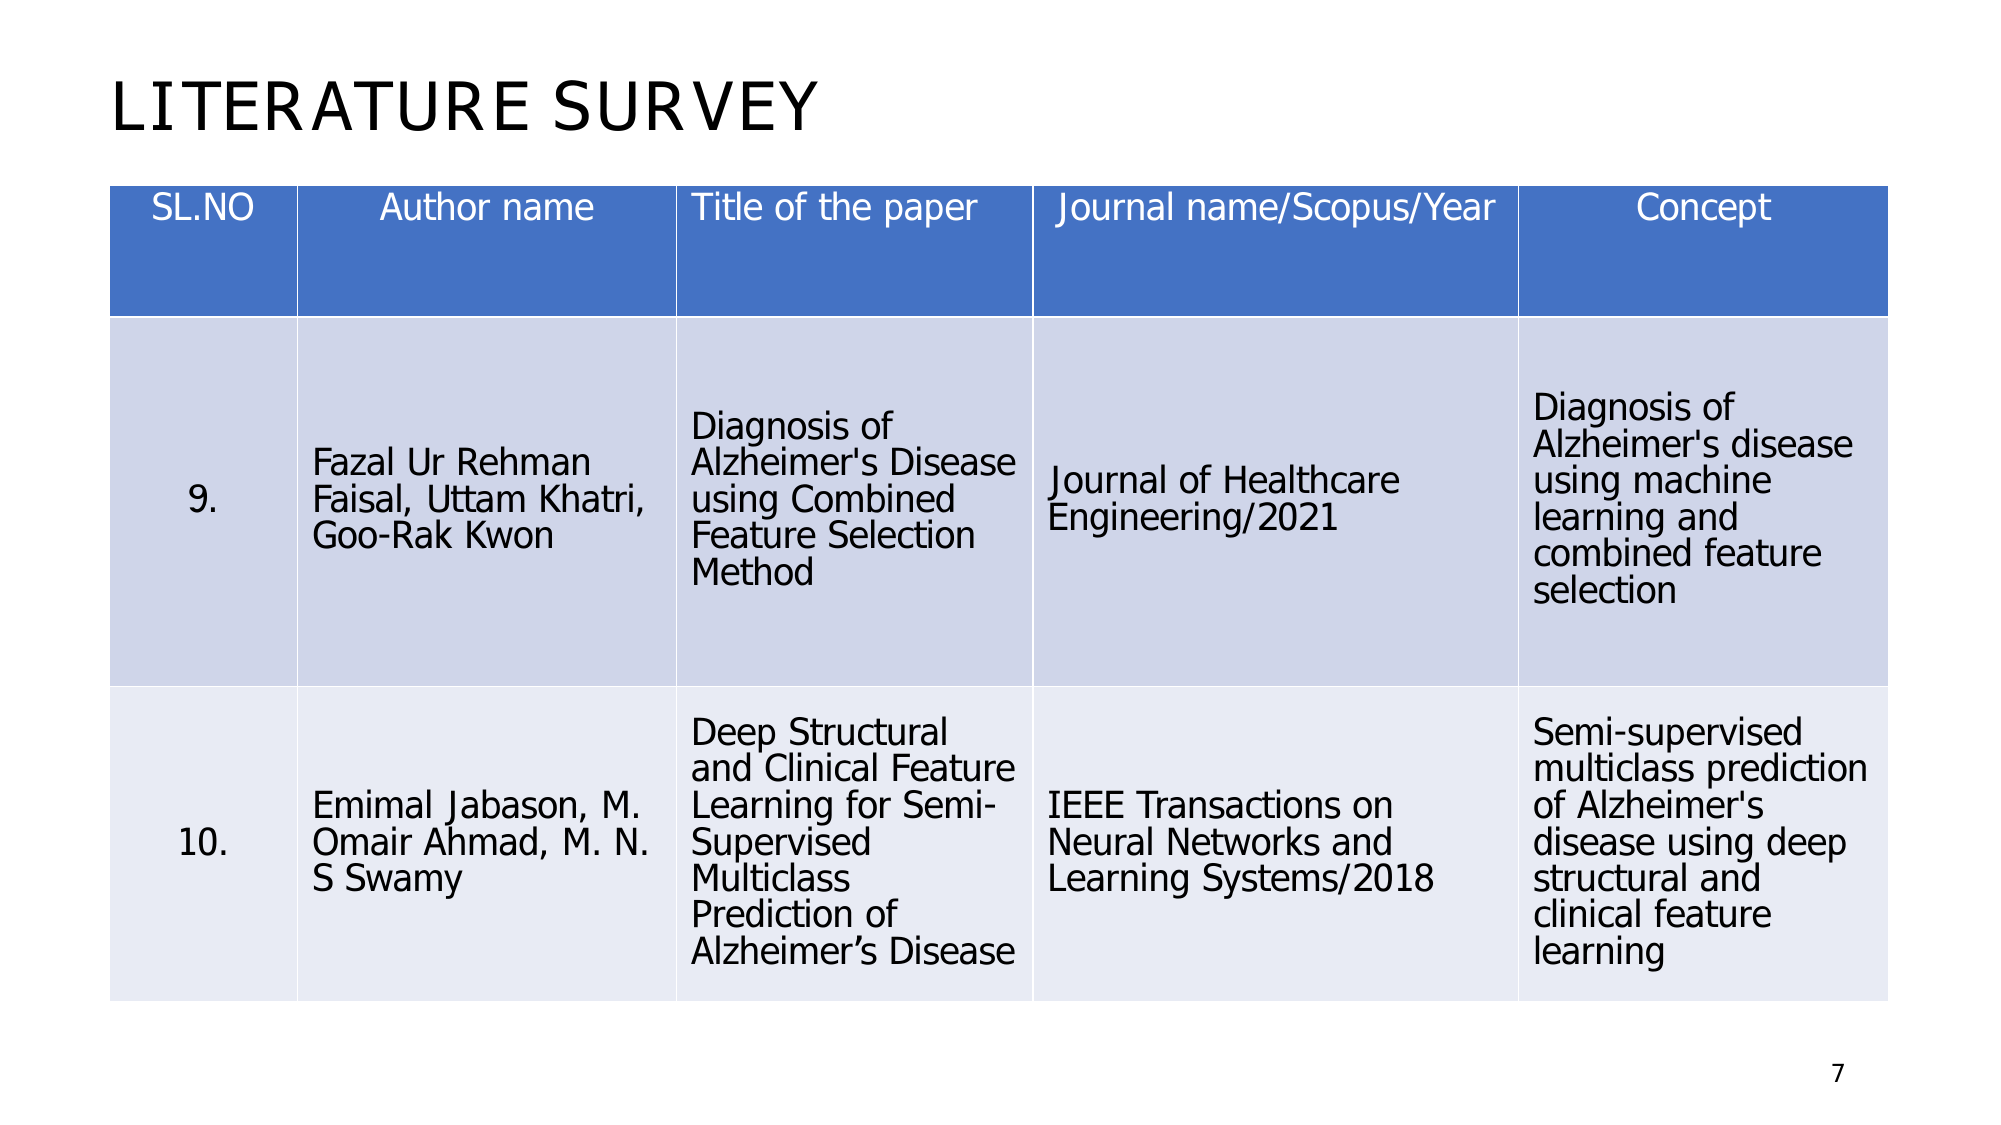

# LITERATURE SURVEY
| SL.NO | Author name | Title of the paper | Journal name/Scopus/Year | Concept |
| --- | --- | --- | --- | --- |
| 9. | Fazal Ur Rehman Faisal, Uttam Khatri, Goo-Rak Kwon | Diagnosis of Alzheimer's Disease using Combined Feature Selection Method | Journal of Healthcare Engineering/2021 | Diagnosis of Alzheimer's disease using machine learning and combined feature selection |
| 10. | Emimal Jabason, M. Omair Ahmad, M. N. S Swamy | Deep Structural and Clinical Feature Learning for Semi-Supervised Multiclass Prediction of Alzheimer’s Disease | IEEE Transactions on Neural Networks and Learning Systems/2018 | Semi-supervised multiclass prediction of Alzheimer's disease using deep structural and clinical feature learning |
7